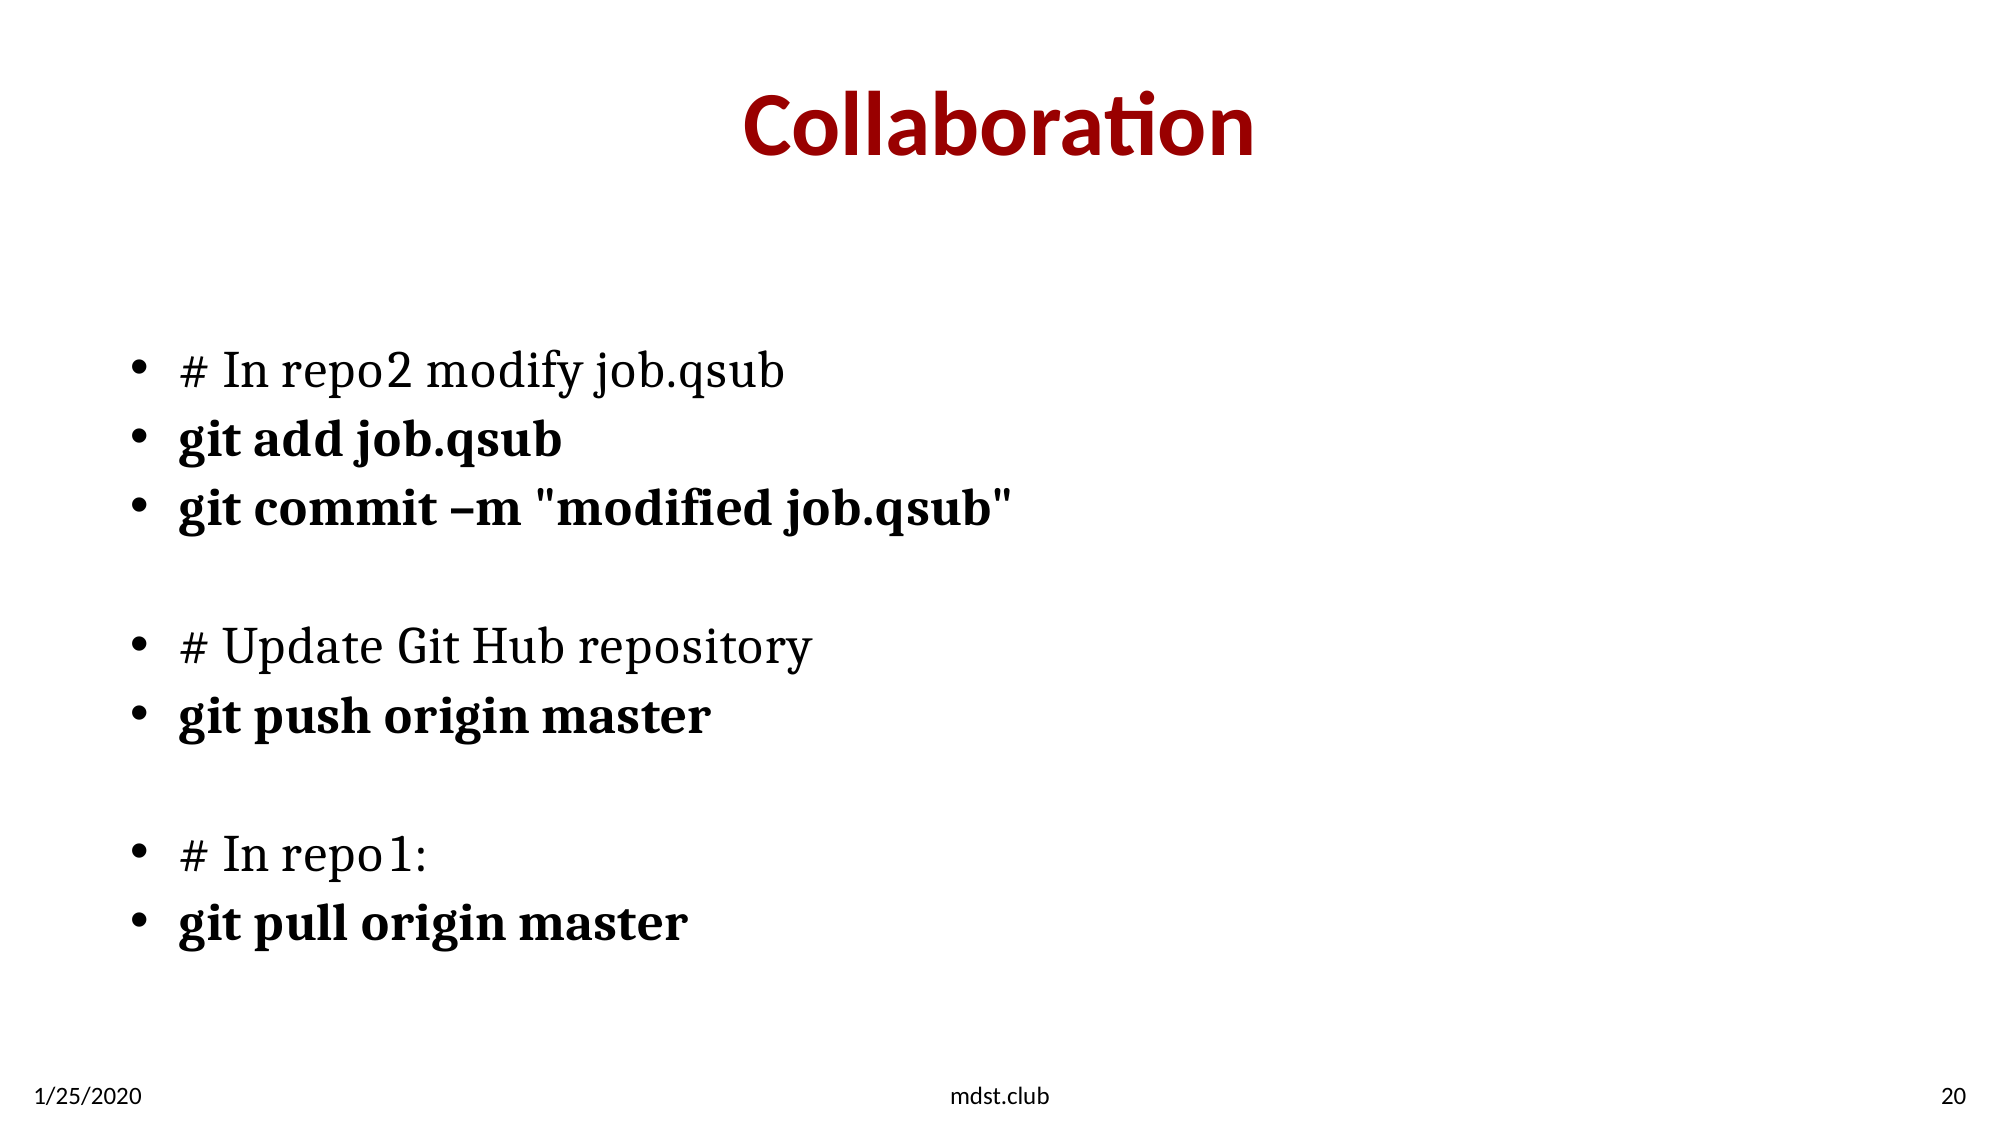

# Collaboration

# In repo2 modify job.qsub
git add job.qsub
git commit –m "modified job.qsub"

# Update Git Hub repository
git push origin master

# In repo1:
git pull origin master

1/25/2020
mdst.club
20